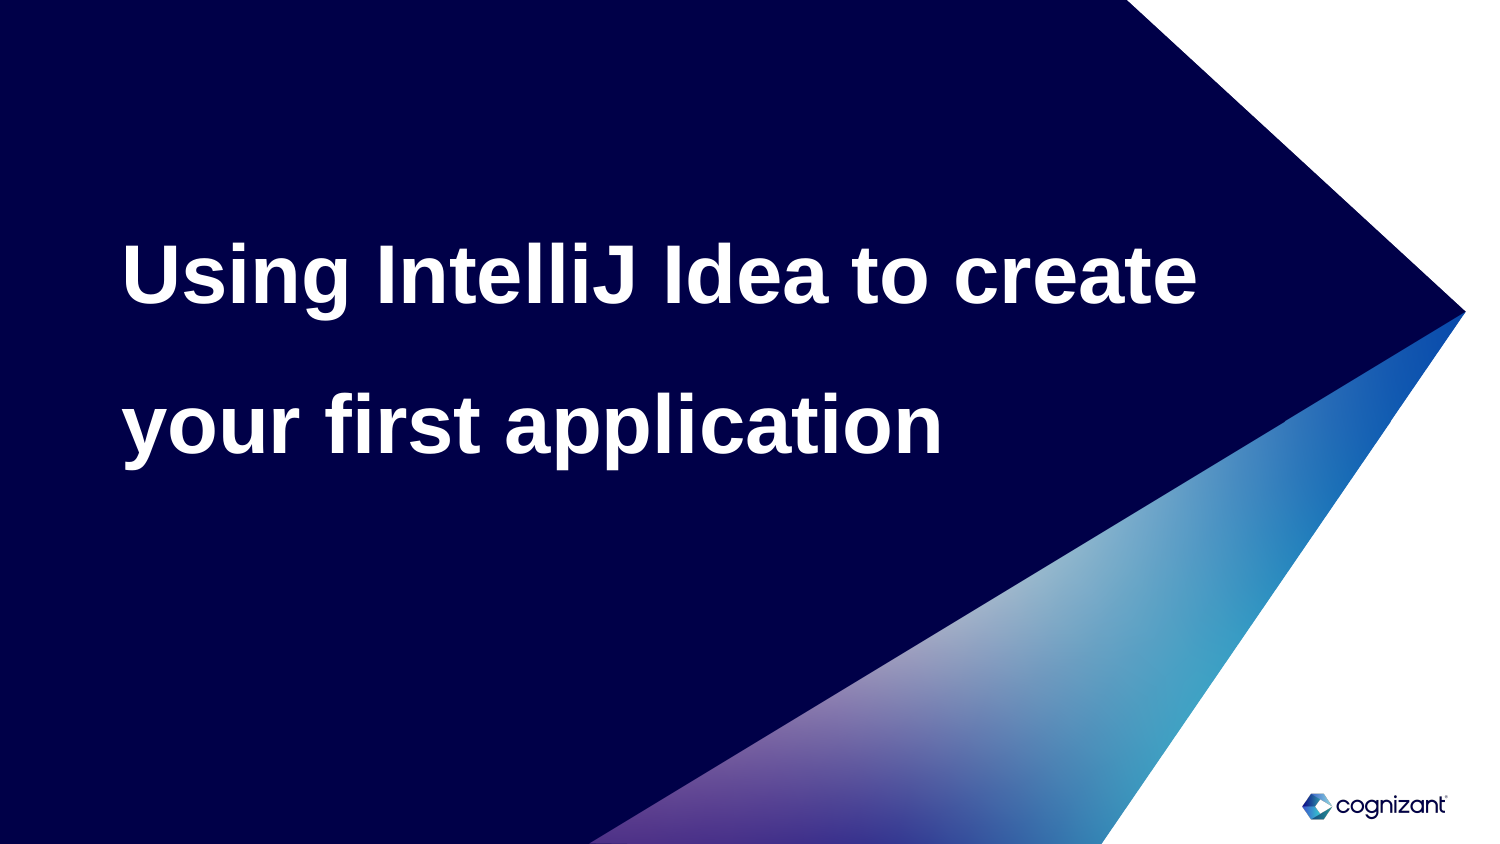

# Using IntelliJ Idea to create your first application